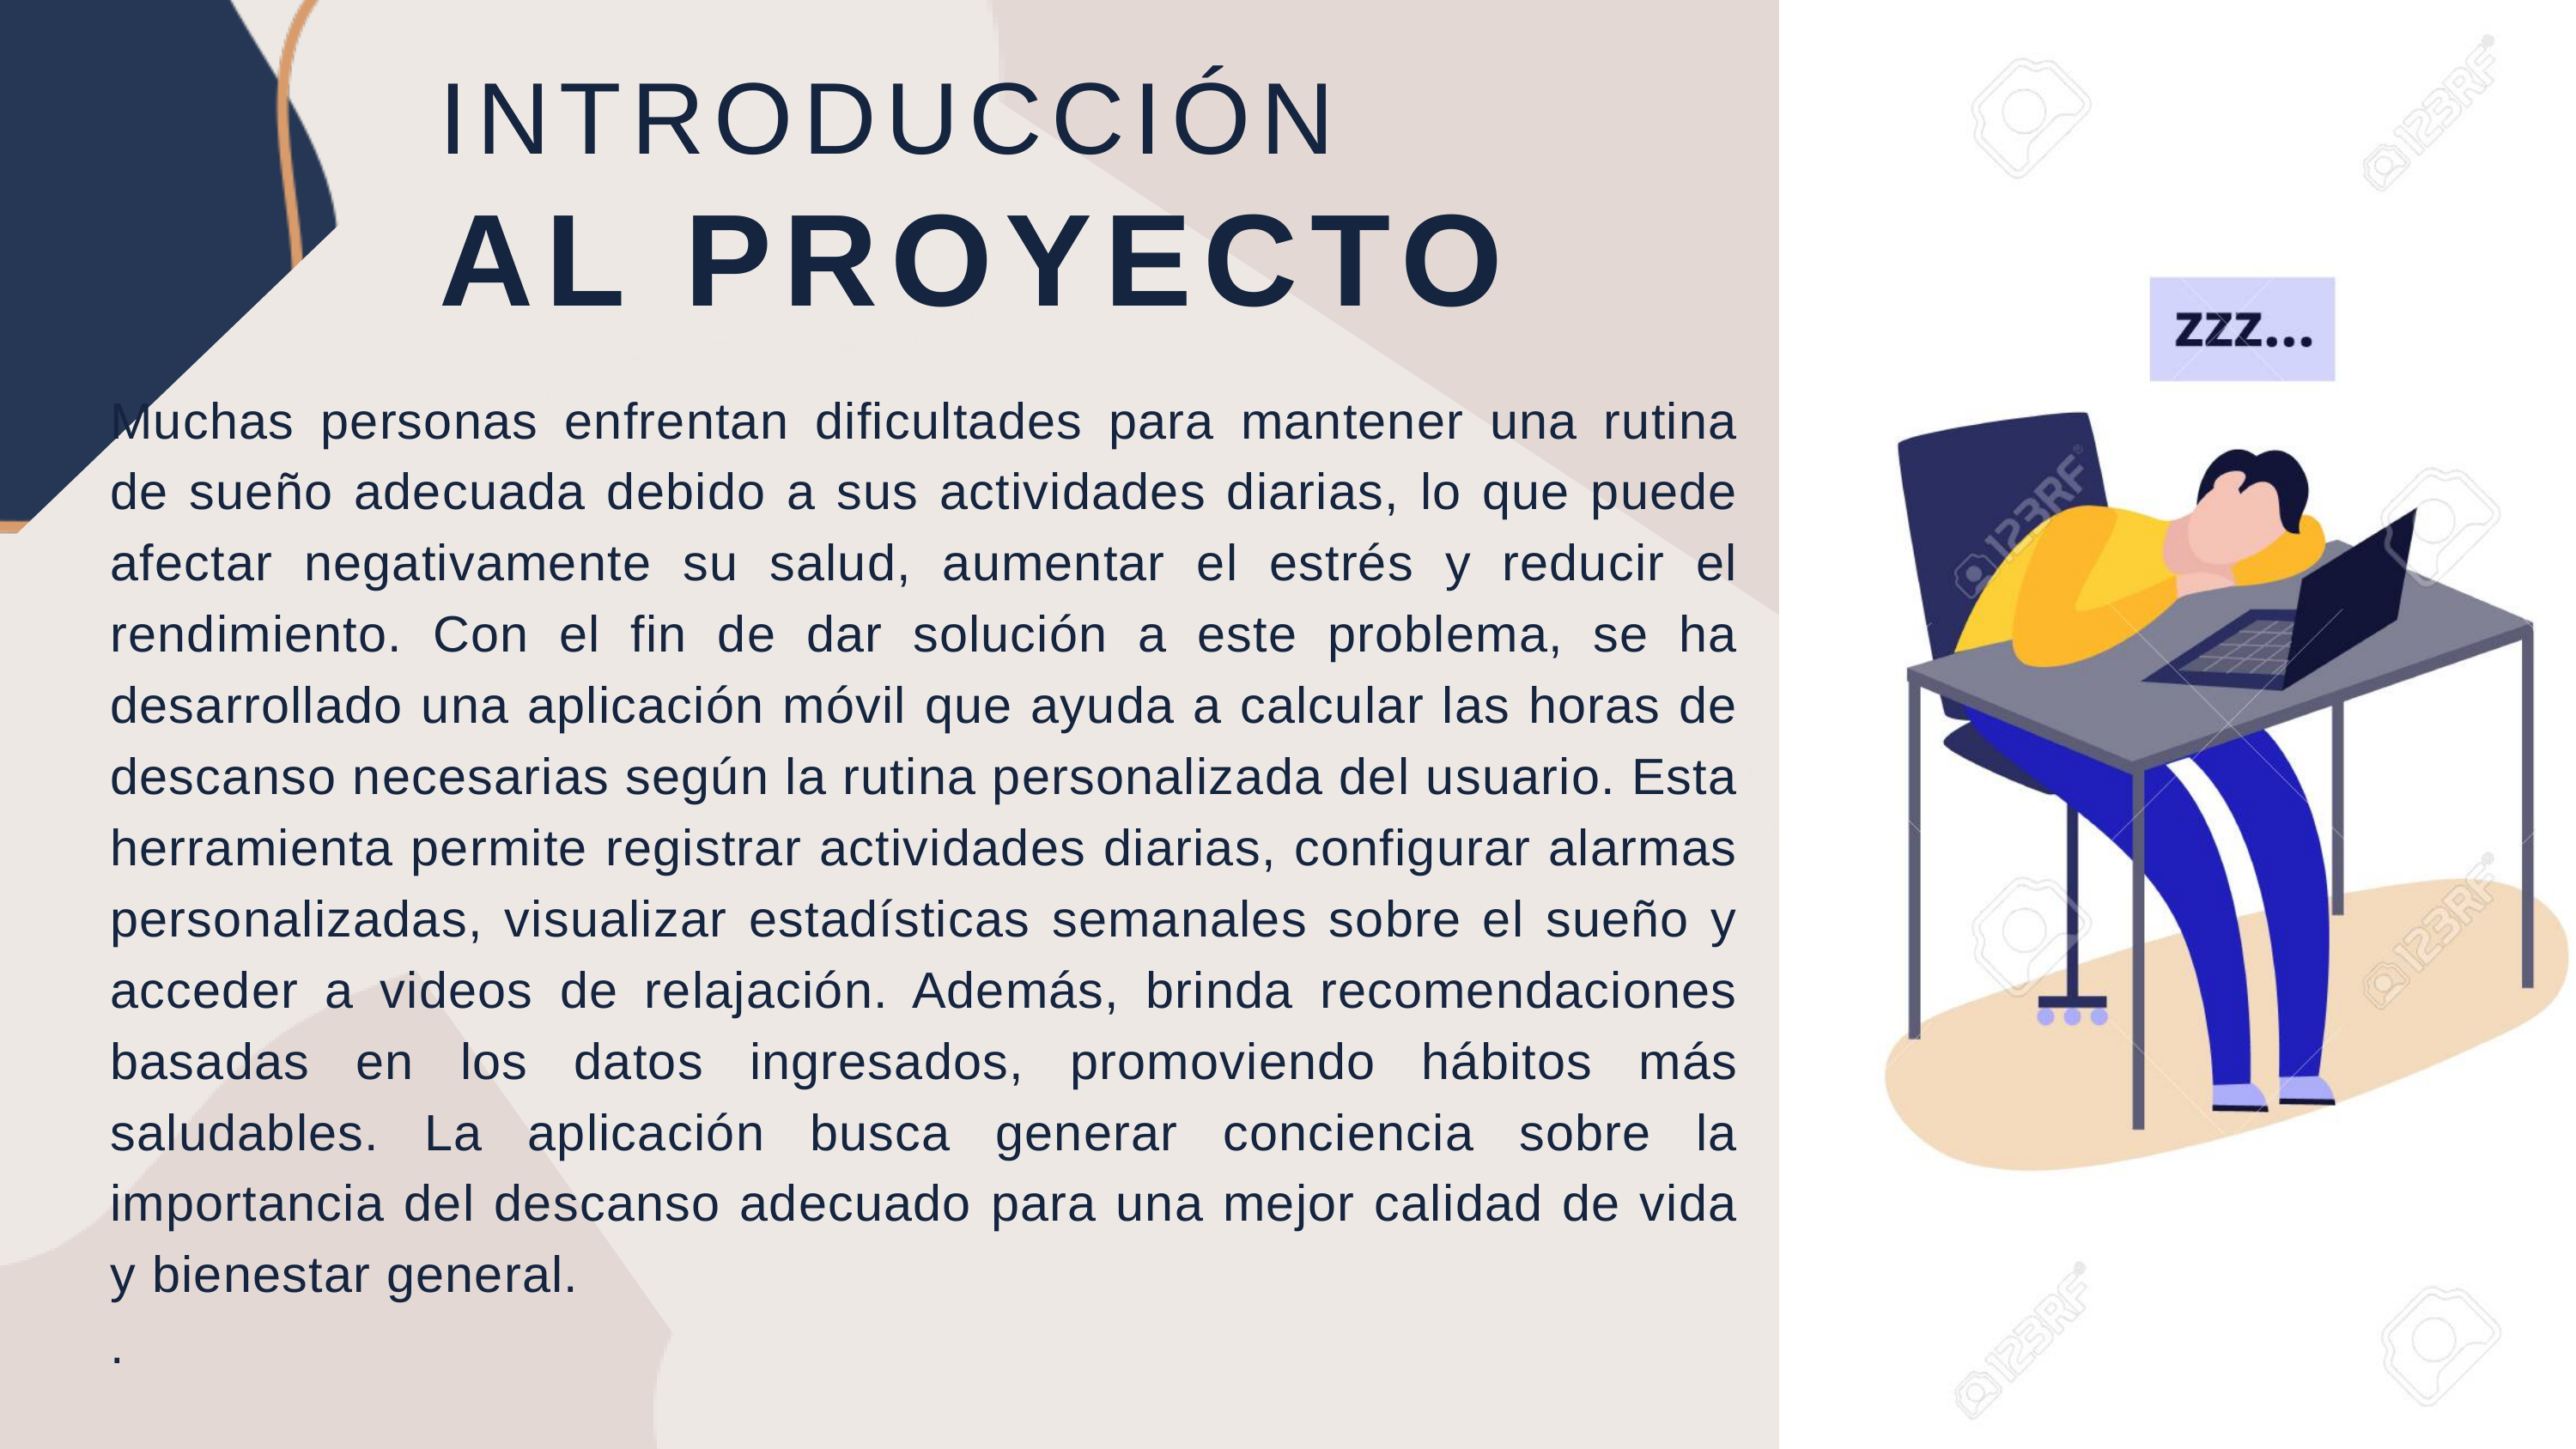

INTRODUCCIÓN
AL PROYECTO
Muchas personas enfrentan dificultades para mantener una rutina de sueño adecuada debido a sus actividades diarias, lo que puede afectar negativamente su salud, aumentar el estrés y reducir el rendimiento. Con el fin de dar solución a este problema, se ha desarrollado una aplicación móvil que ayuda a calcular las horas de descanso necesarias según la rutina personalizada del usuario. Esta herramienta permite registrar actividades diarias, configurar alarmas personalizadas, visualizar estadísticas semanales sobre el sueño y acceder a videos de relajación. Además, brinda recomendaciones basadas en los datos ingresados, promoviendo hábitos más saludables. La aplicación busca generar conciencia sobre la importancia del descanso adecuado para una mejor calidad de vida y bienestar general.
.